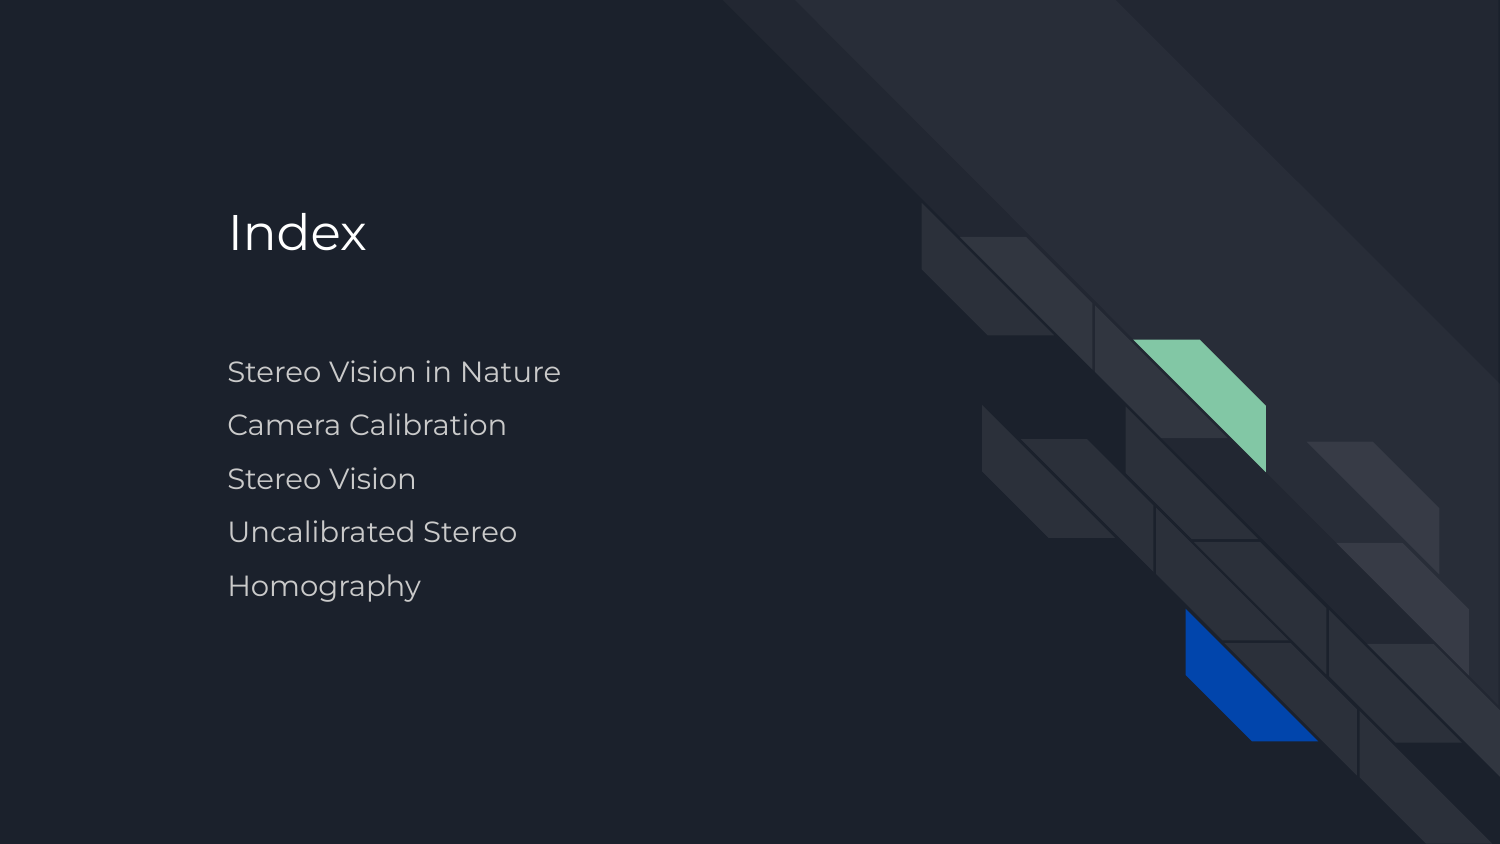

# Index
Stereo Vision in Nature
Camera Calibration
Stereo Vision
Uncalibrated Stereo
Homography